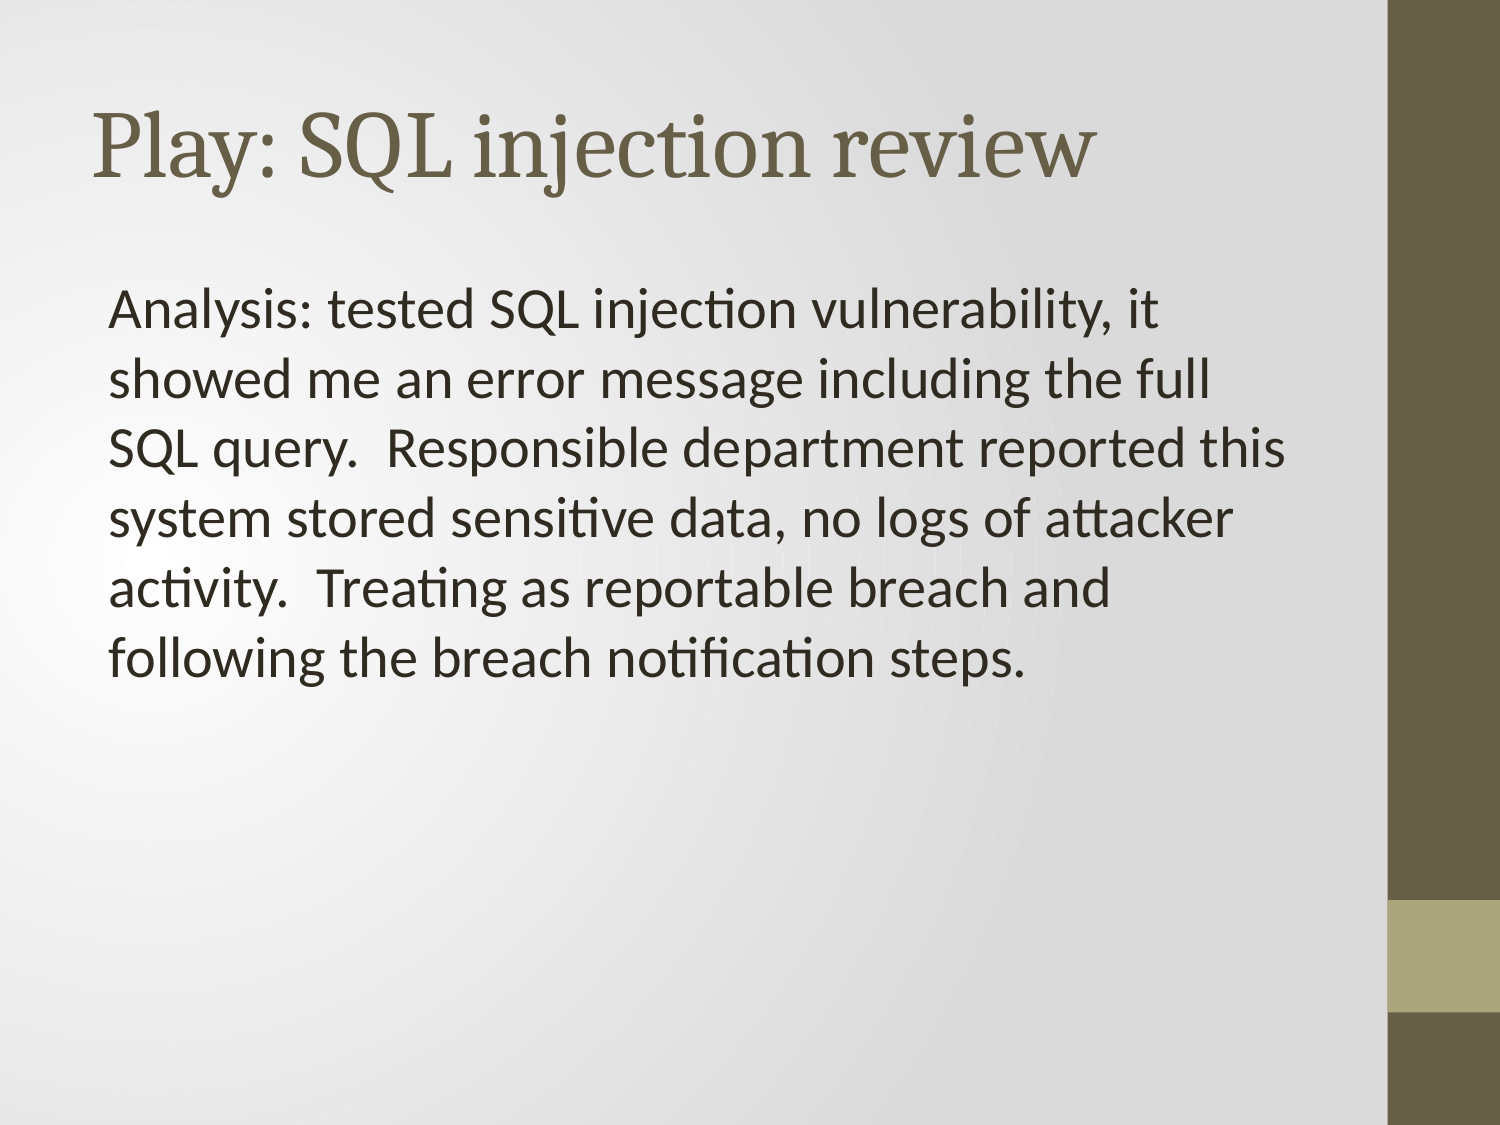

# Play: SQL injection review
Analysis: tested SQL injection vulnerability, it showed me an error message including the full SQL query.  Responsible department reported this system stored sensitive data, no logs of attacker activity.  Treating as reportable breach and following the breach notification steps.